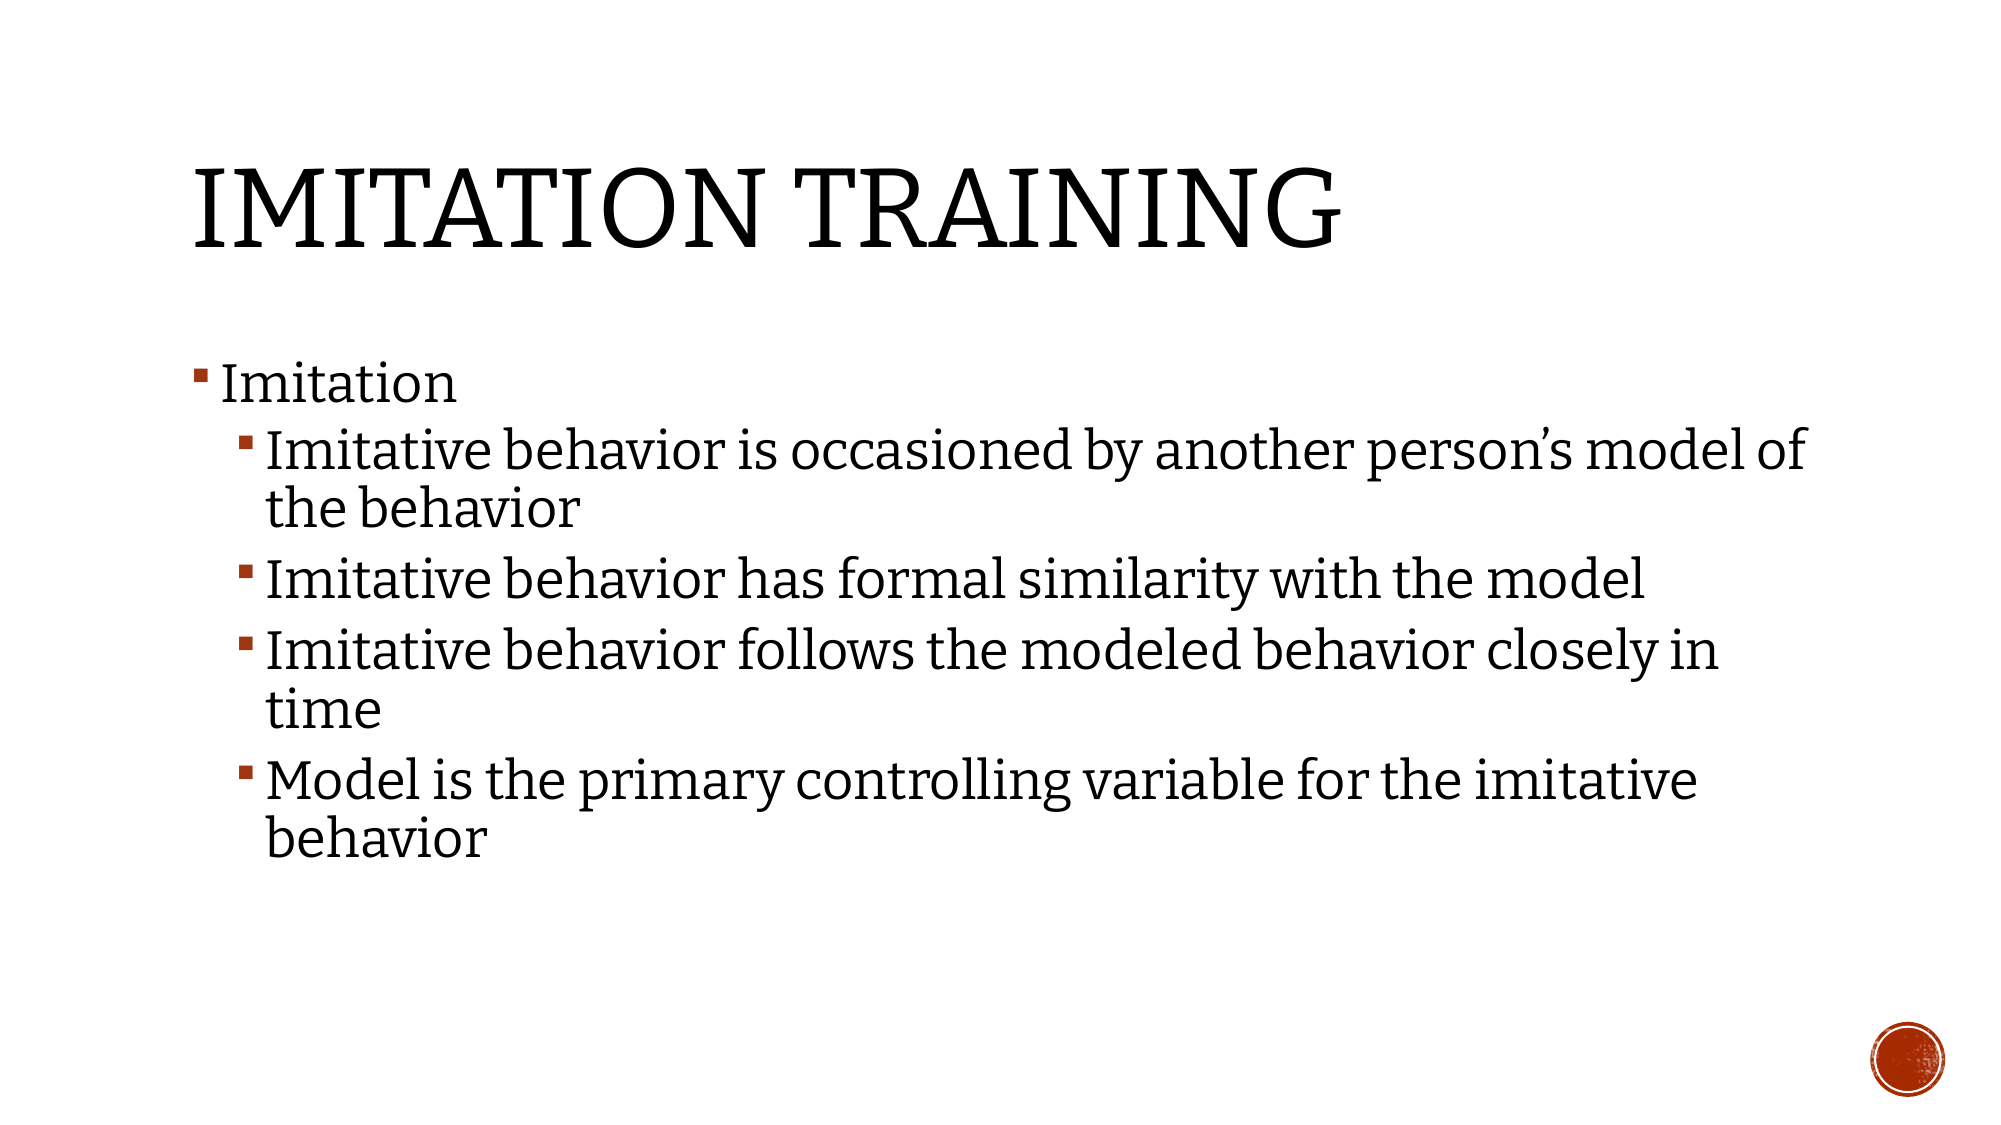

# Imitation Training
Imitation
Imitative behavior is occasioned by another person’s model of the behavior
Imitative behavior has formal similarity with the model
Imitative behavior follows the modeled behavior closely in time
Model is the primary controlling variable for the imitative behavior